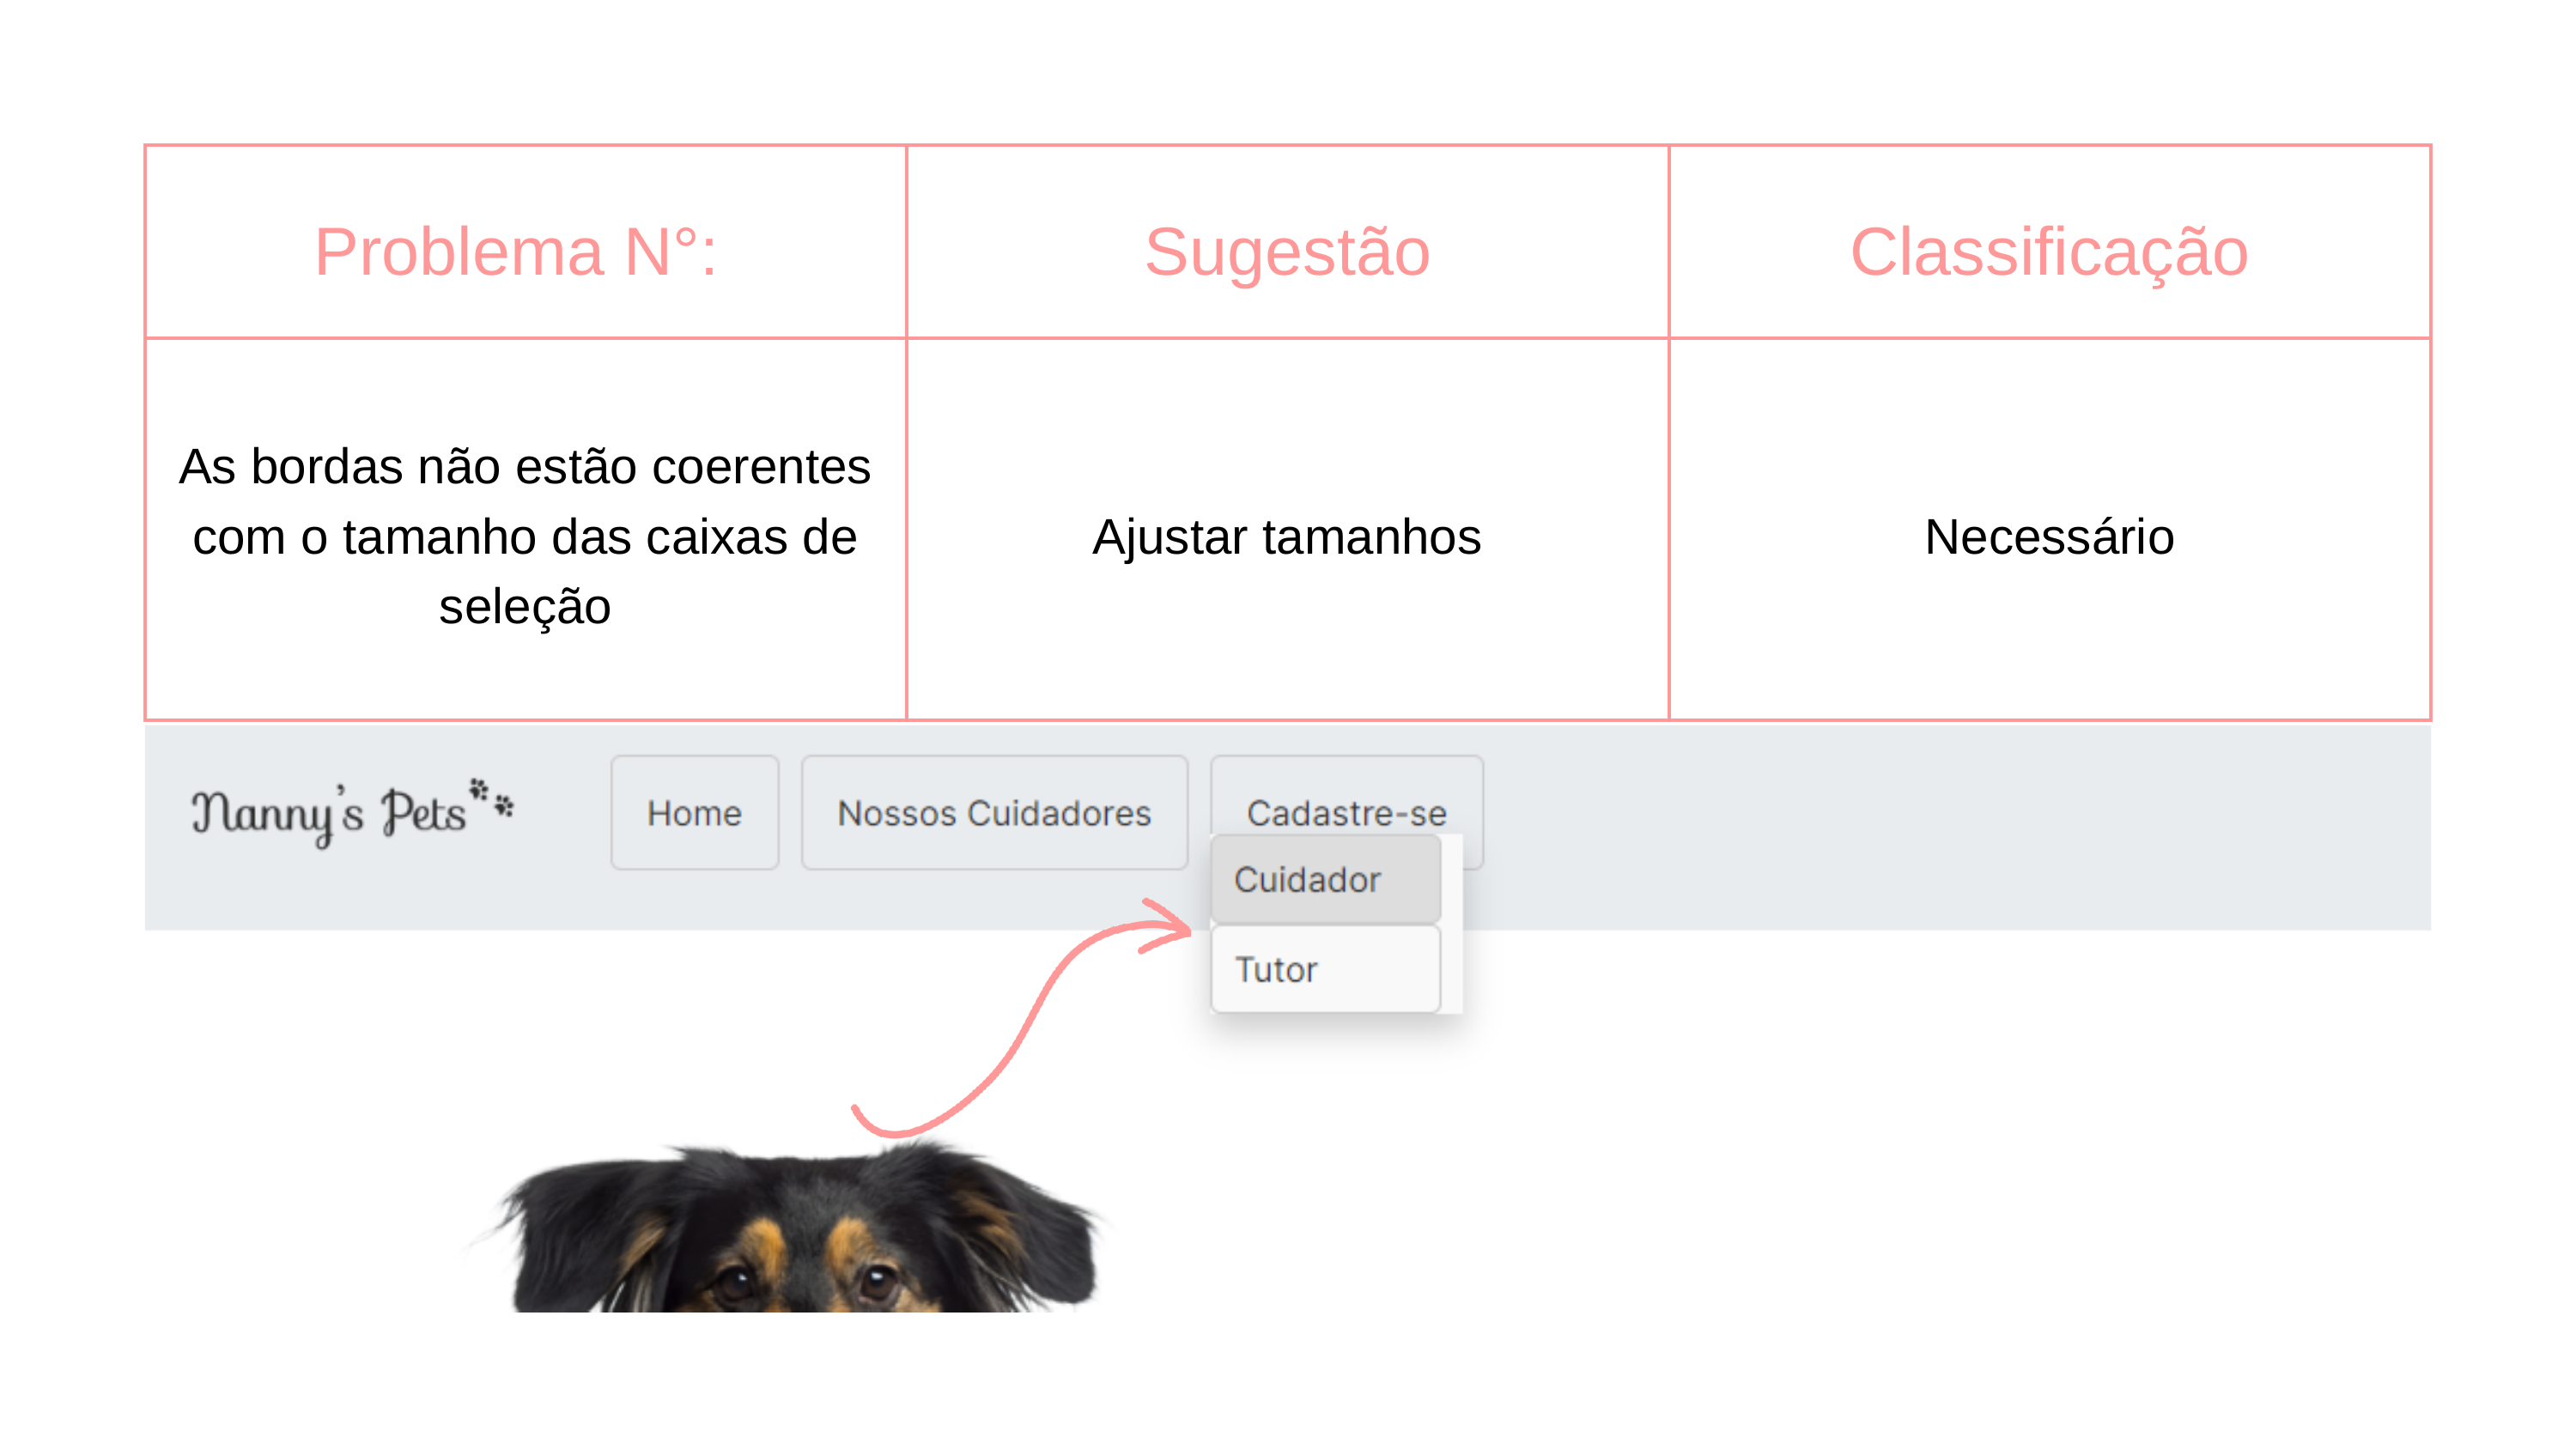

| Problema N°: | Sugestão | Classificação |
| --- | --- | --- |
| As bordas não estão coerentes com o tamanho das caixas de seleção | Ajustar tamanhos | Necessário |